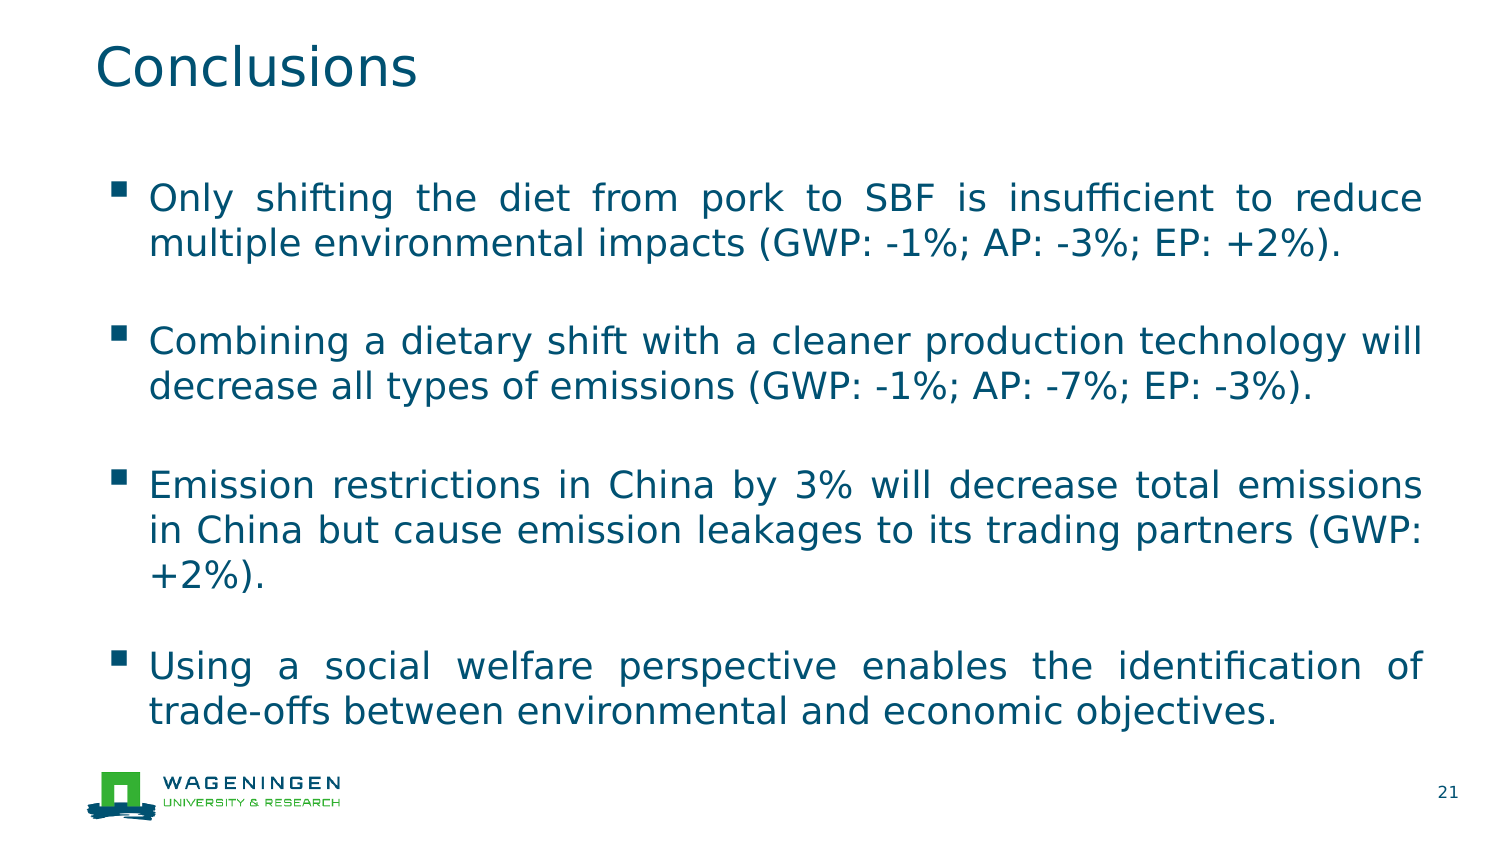

# Conclusions
Only shifting the diet from pork to SBF is insufficient to reduce multiple environmental impacts (GWP: -1%; AP: -3%; EP: +2%).
Combining a dietary shift with a cleaner production technology will decrease all types of emissions (GWP: -1%; AP: -7%; EP: -3%).
Emission restrictions in China by 3% will decrease total emissions in China but cause emission leakages to its trading partners (GWP: +2%).
Using a social welfare perspective enables the identification of trade-offs between environmental and economic objectives.
21